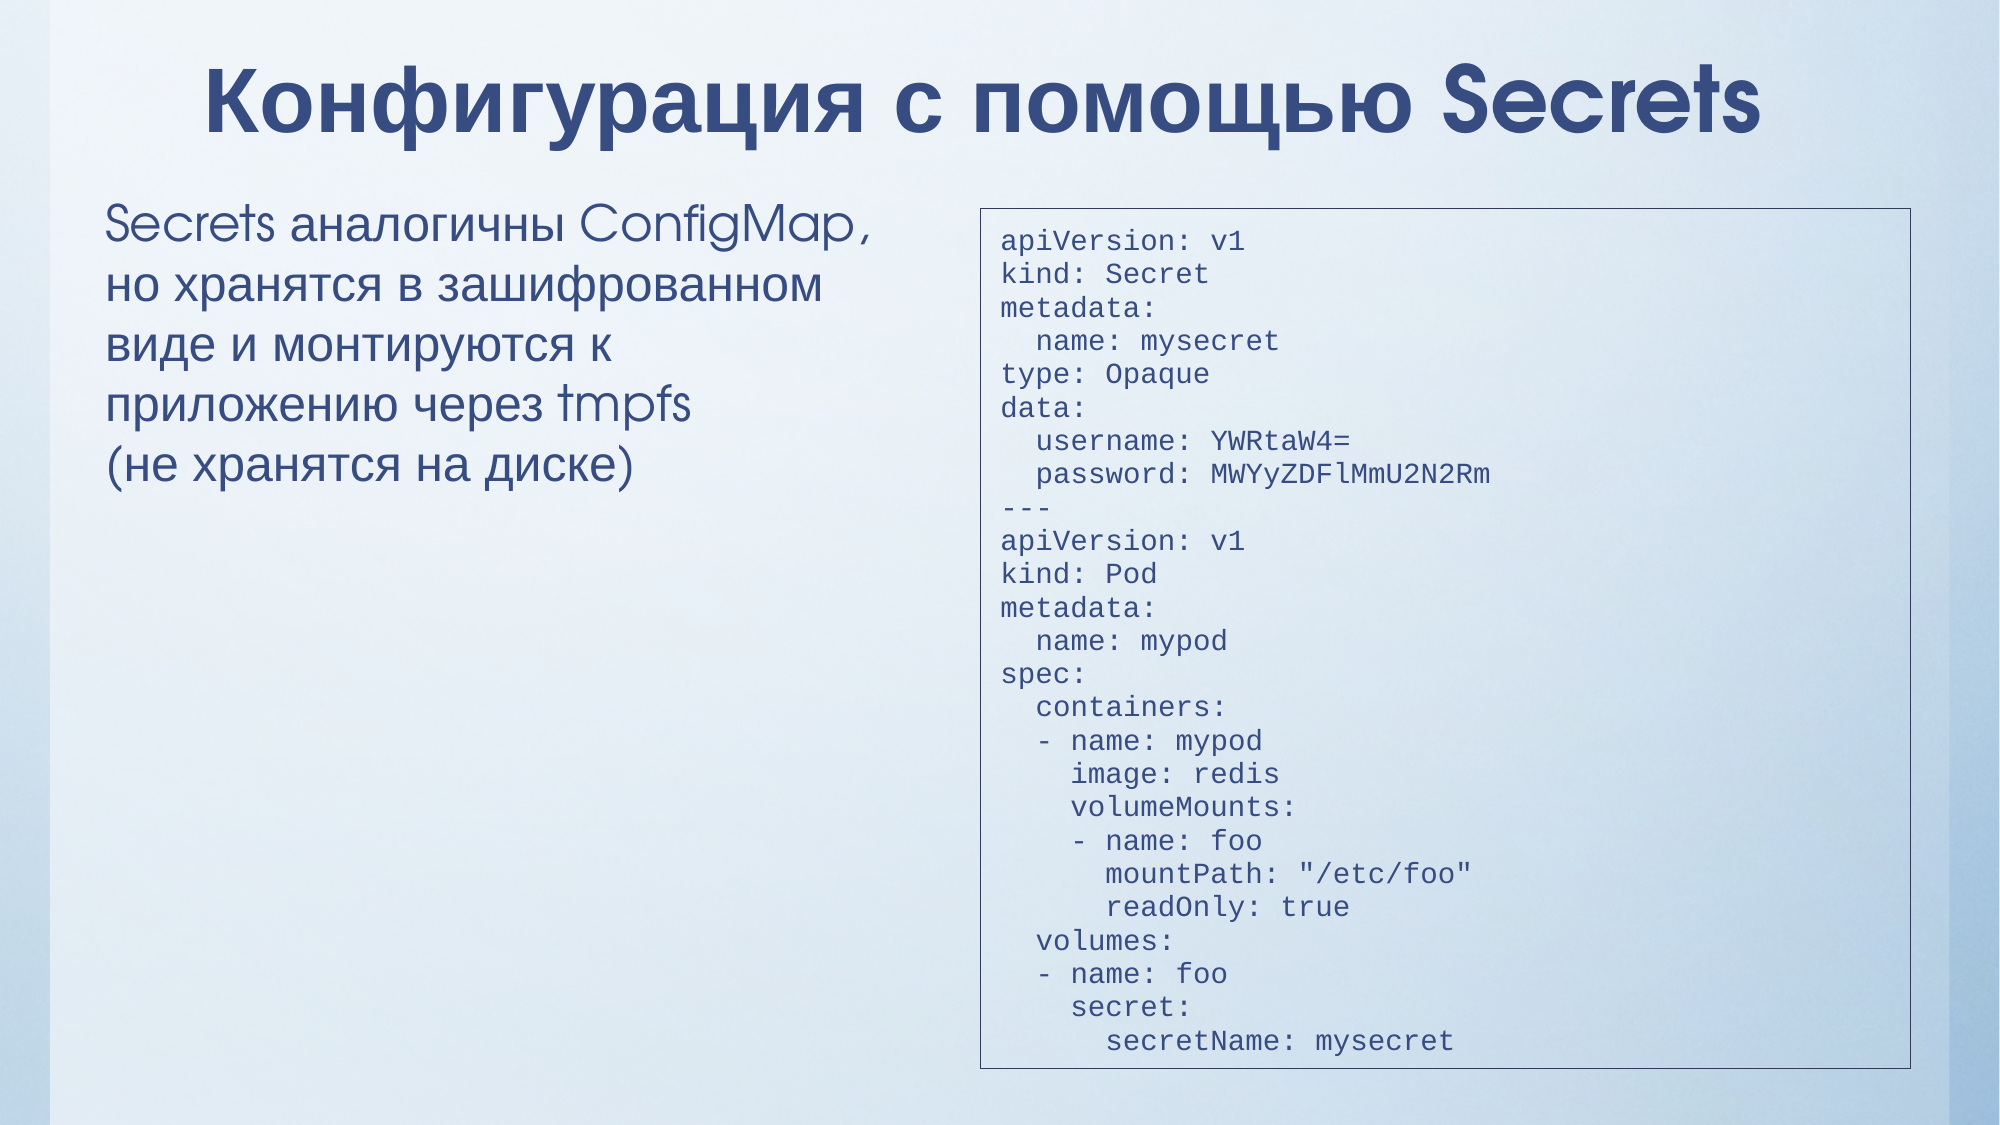

# Конфигурация с помощью Secrets
Secrets аналогичны ConfigMap, но хранятся в зашифрованном виде и монтируются к приложению через tmpfs
(не хранятся на диске)

apiVersion: v1
kind: Secret
metadata:
  name: mysecret
type: Opaque
data:
  username: YWRtaW4=
  password: MWYyZDFlMmU2N2Rm
---
apiVersion: v1
kind: Pod
metadata:
  name: mypod
spec:
  containers:
  - name: mypod
    image: redis
    volumeMounts:
    - name: foo
      mountPath: "/etc/foo"
      readOnly: true
  volumes:
  - name: foo
    secret:
      secretName: mysecret